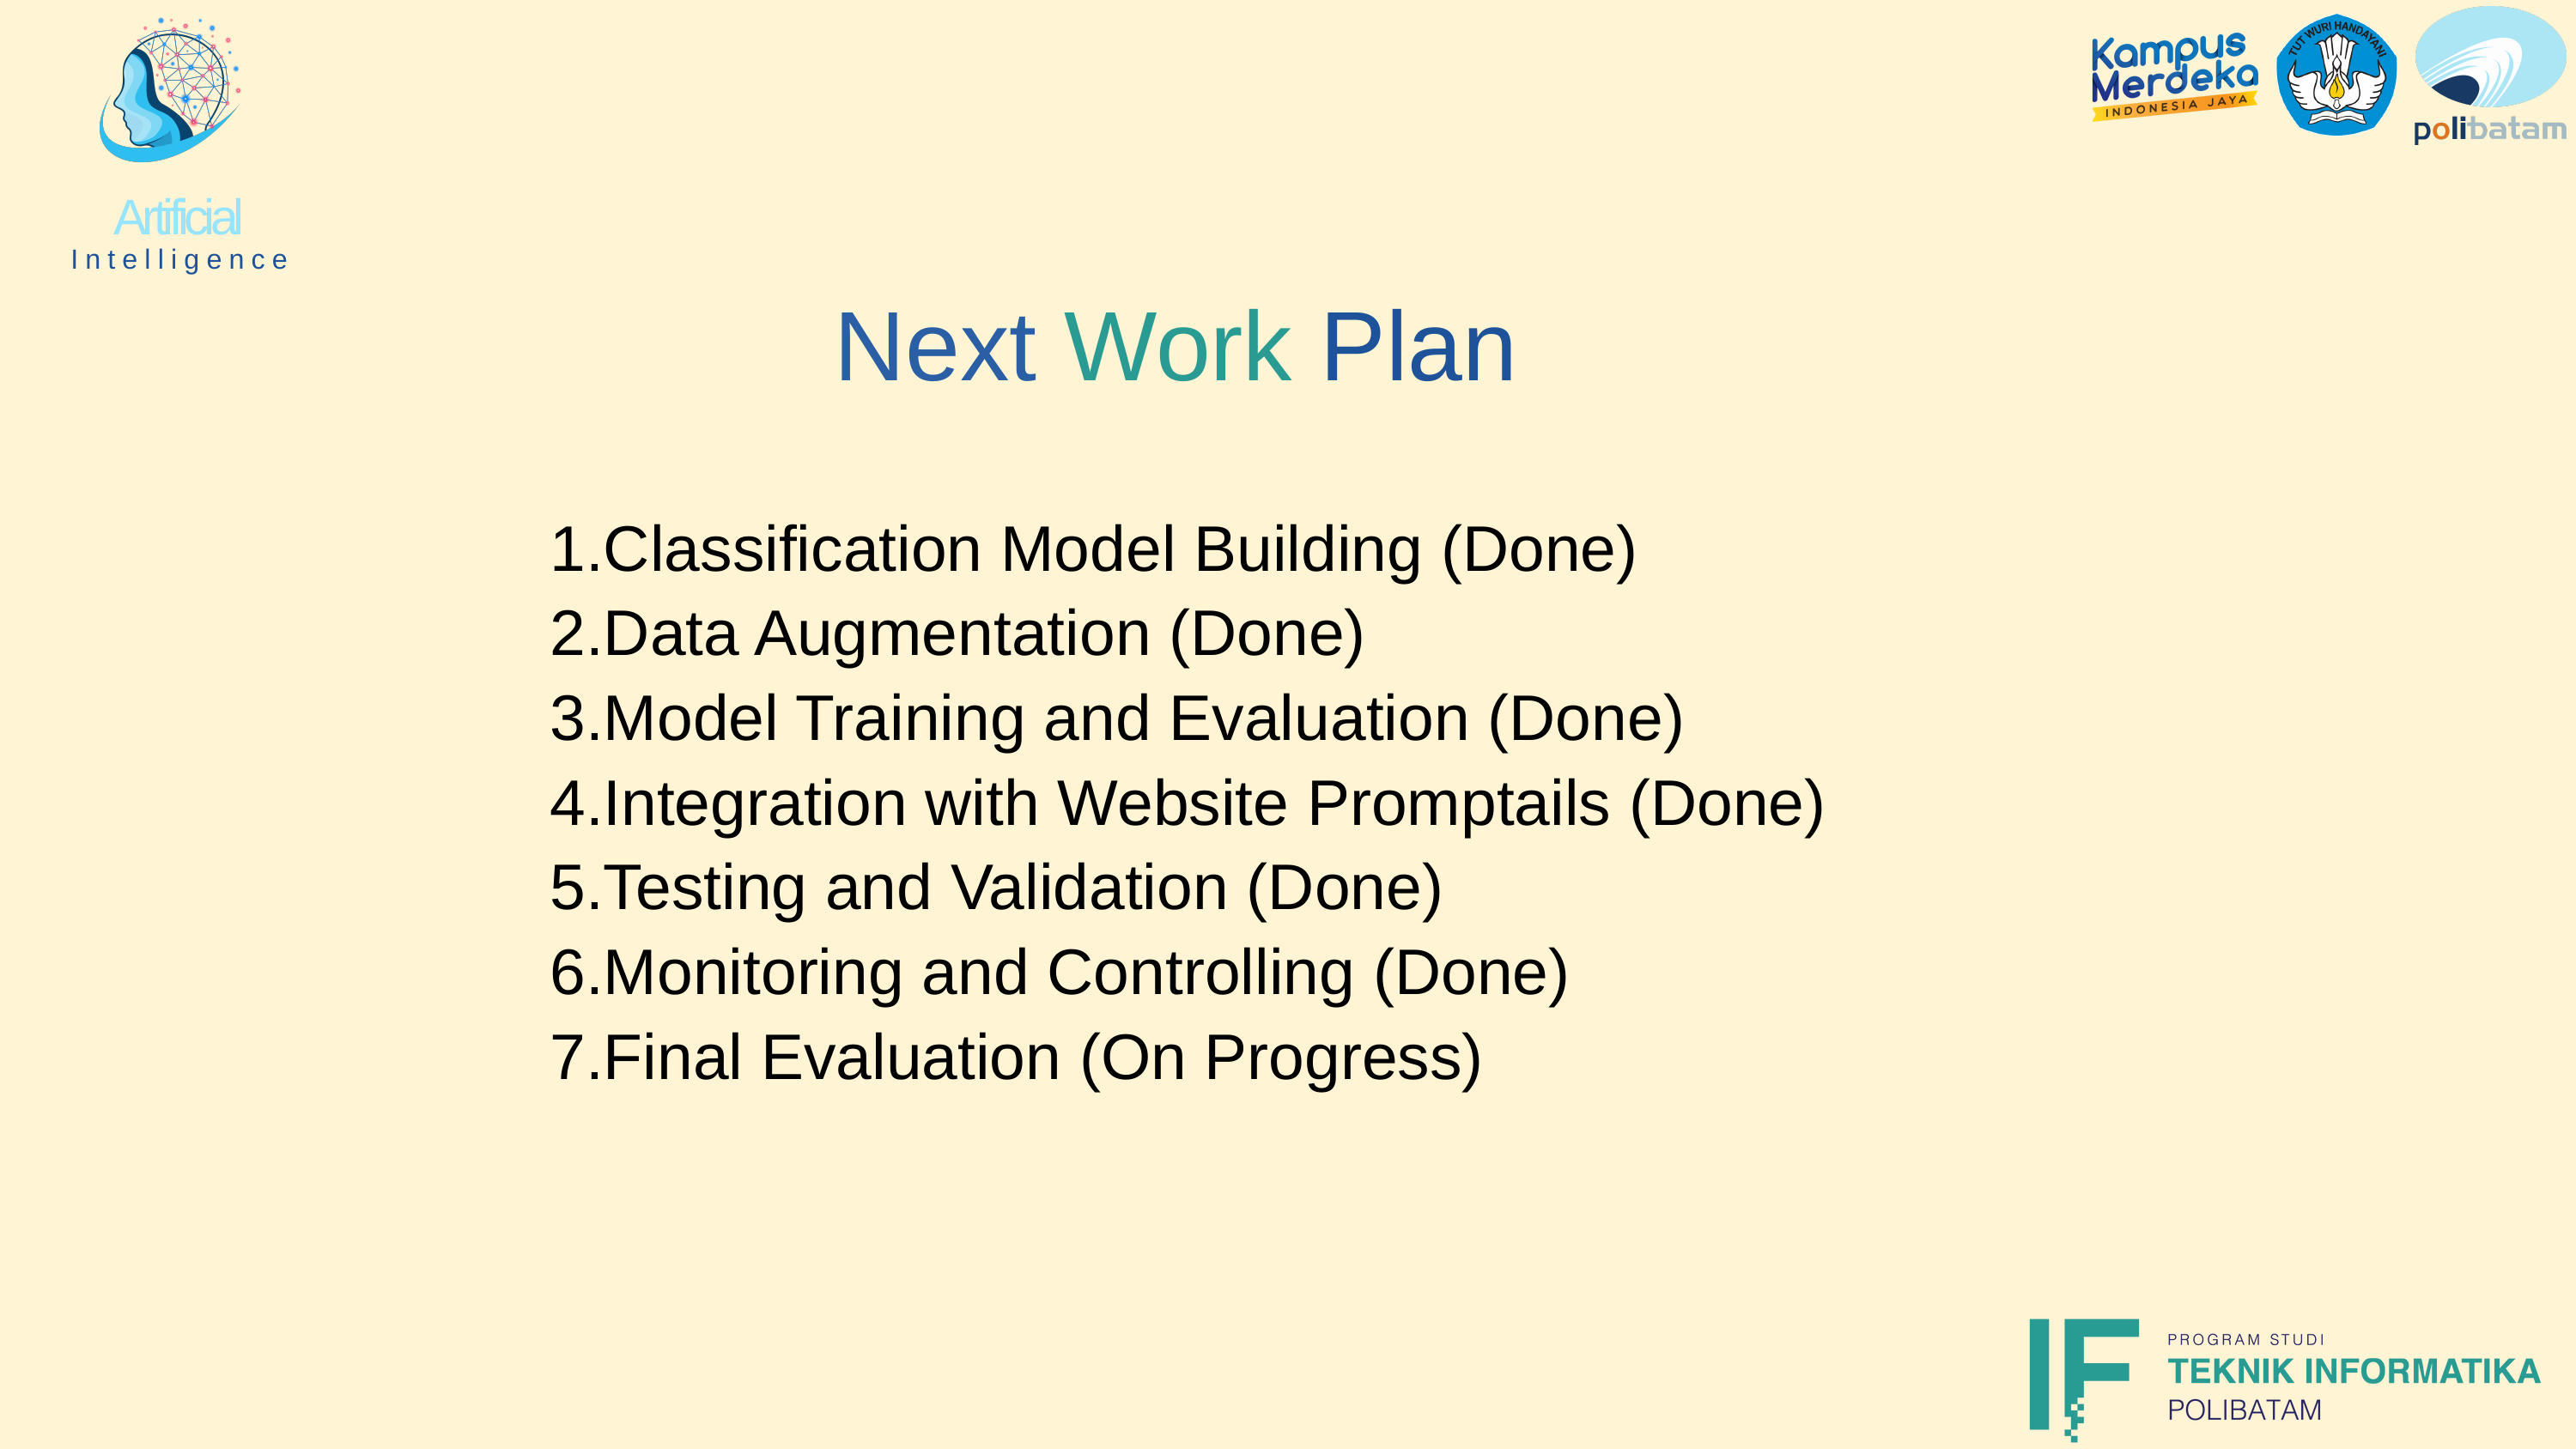

Artificial
Intelligence
Next Work Plan
Classification Model Building (Done)
Data Augmentation (Done)
Model Training and Evaluation (Done)
Integration with Website Promptails (Done)
Testing and Validation (Done)
Monitoring and Controlling (Done)
Final Evaluation (On Progress)